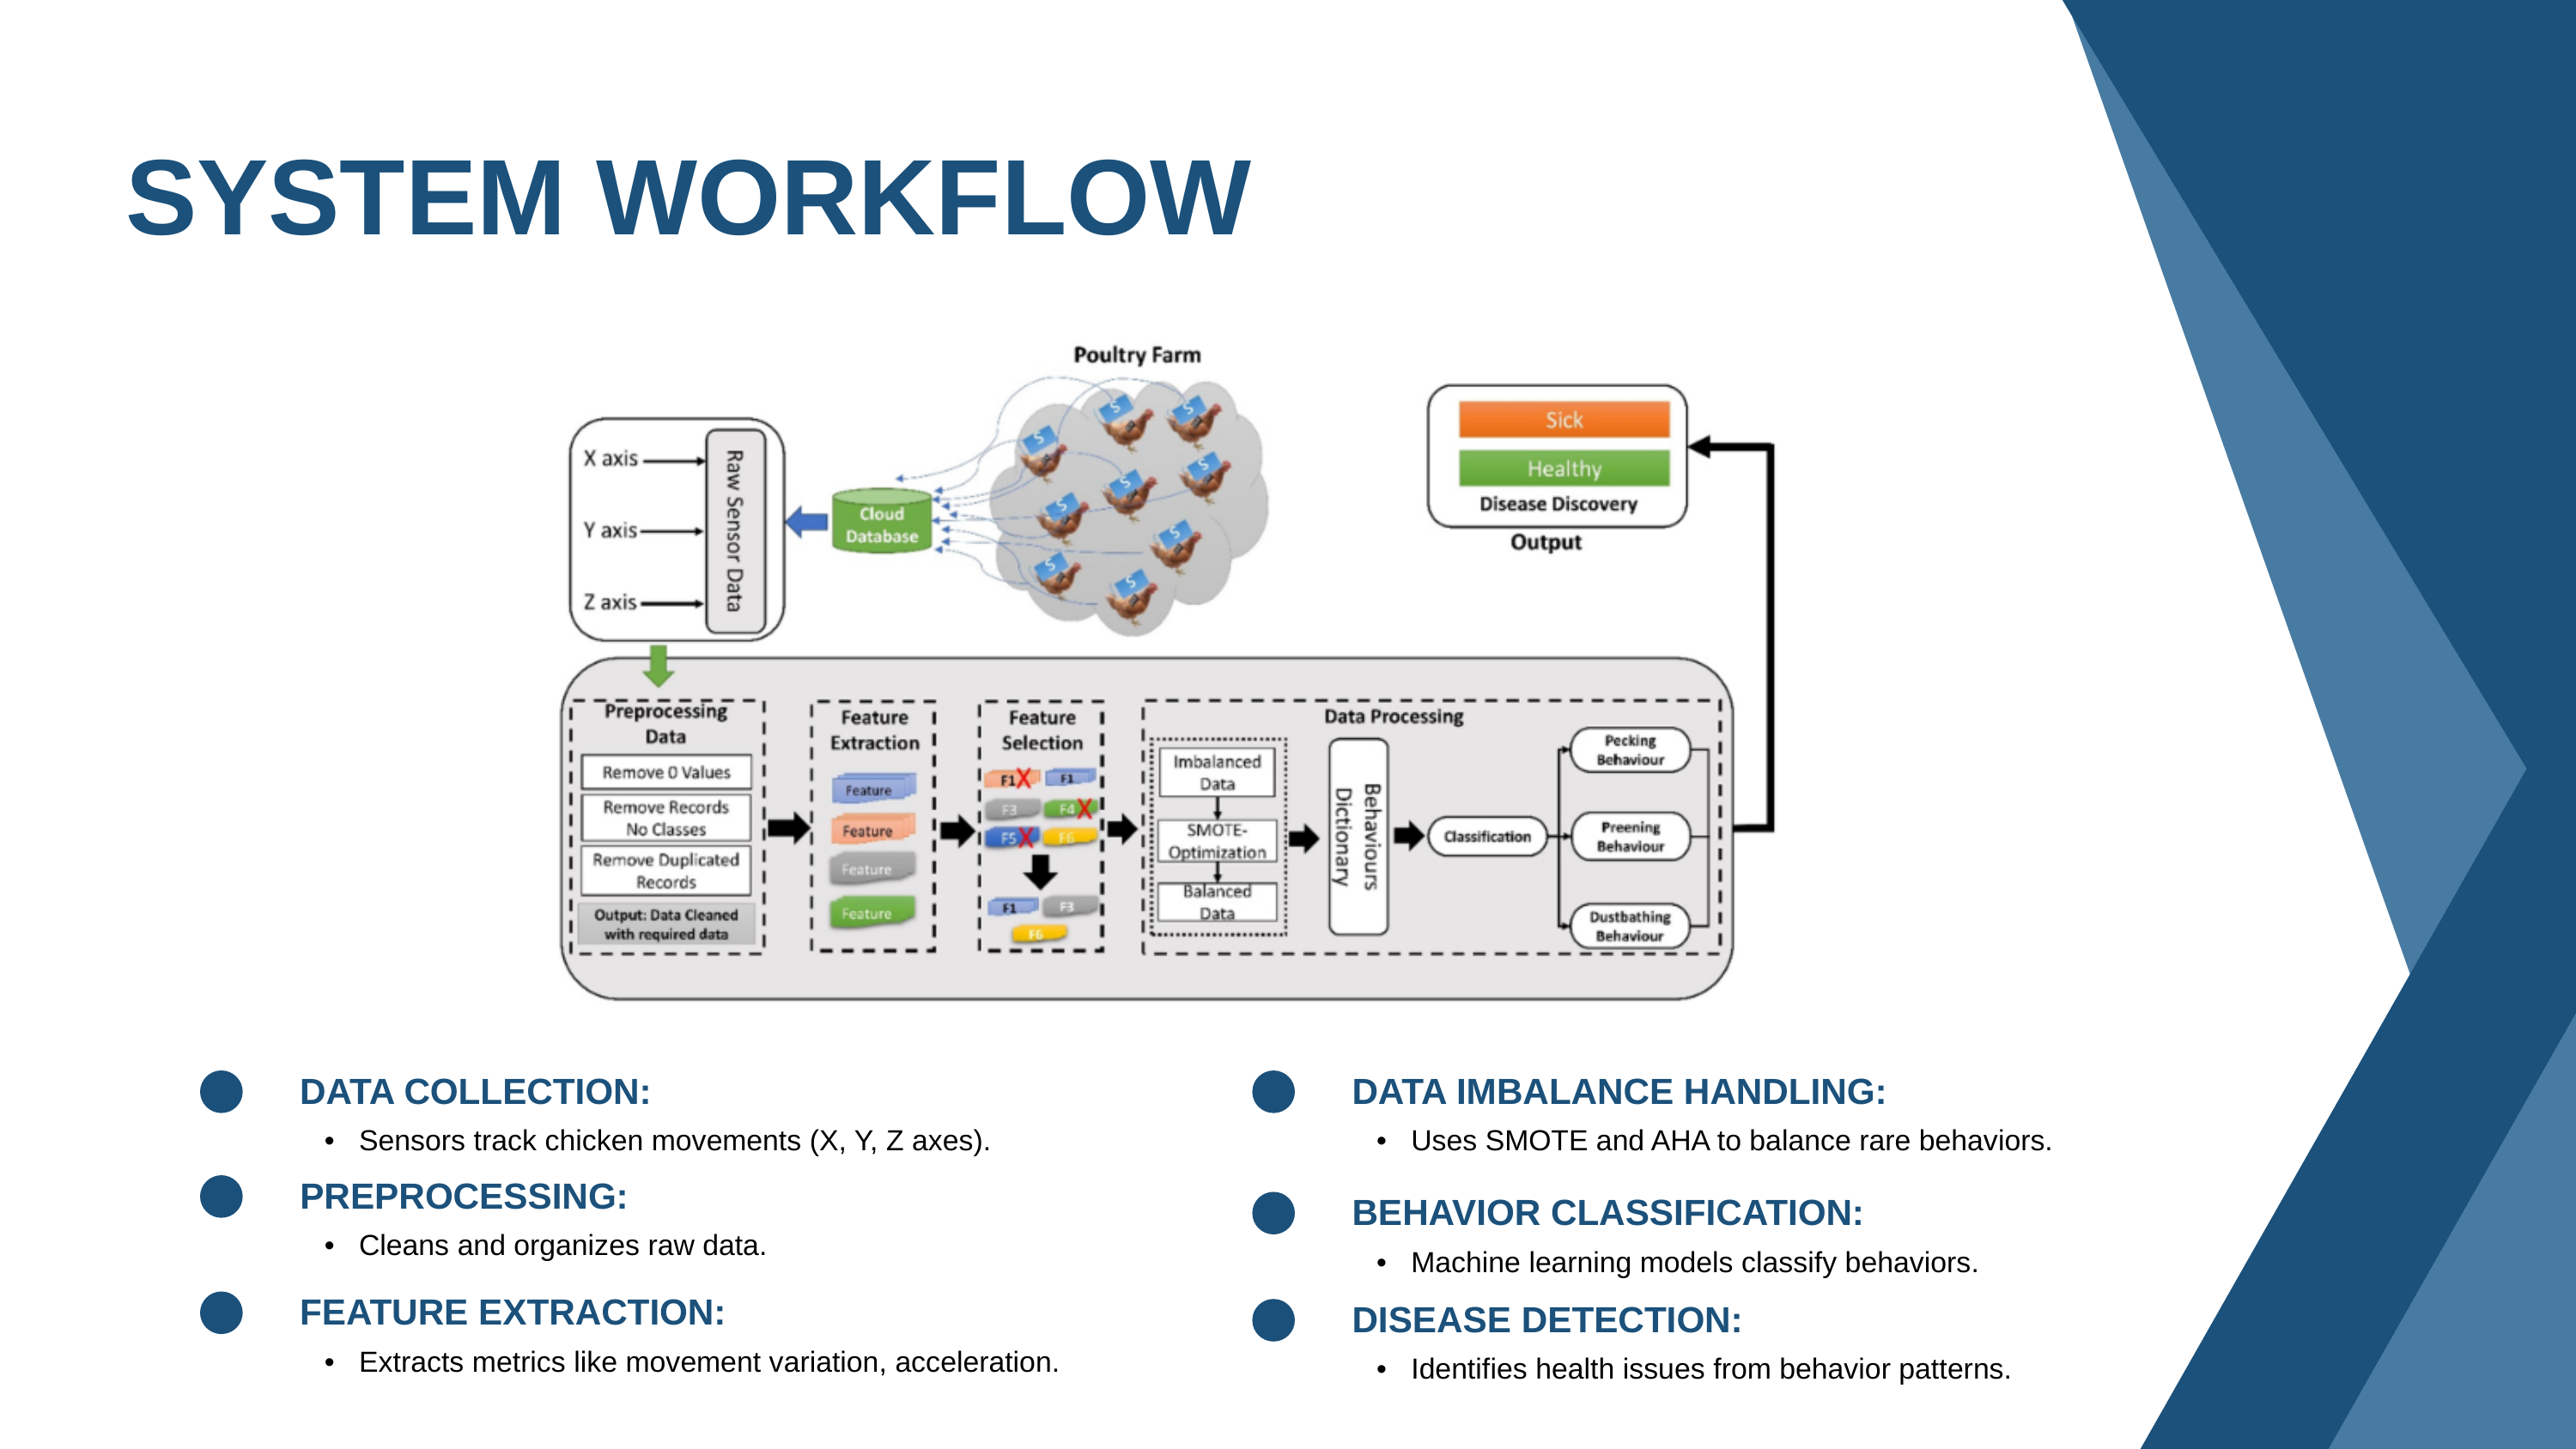

SYSTEM WORKFLOW

DATA COLLECTION:
DATA IMBALANCE HANDLING:

   •   Sensors track chicken movements (X, Y, Z axes).

   •   Uses SMOTE and AHA to balance rare behaviors.

PREPROCESSING:

BEHAVIOR CLASSIFICATION:

   •   Cleans and organizes raw data.

   •   Machine learning models classify behaviors.

FEATURE EXTRACTION:

DISEASE DETECTION:

   •   Extracts metrics like movement variation, acceleration.

   •   Identifies health issues from behavior patterns.